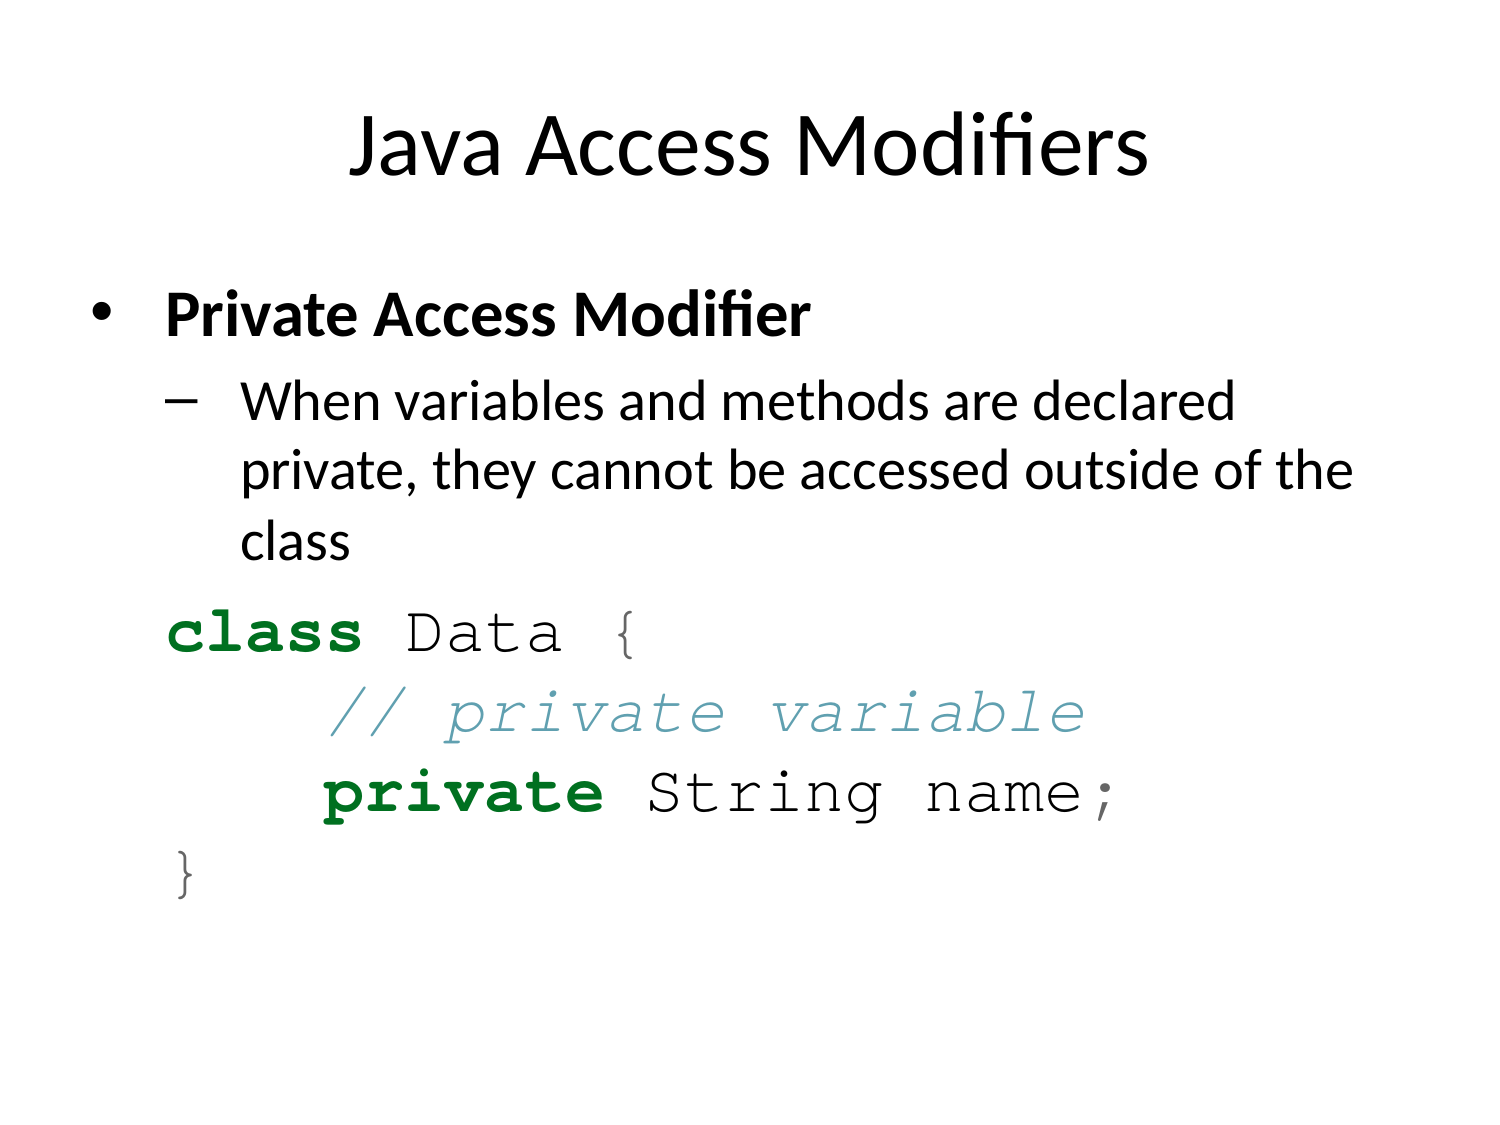

# Java Access Modifiers
Private Access Modifier
When variables and methods are declared private, they cannot be accessed outside of the class
class Data {
    // private variable
    private String name;
}